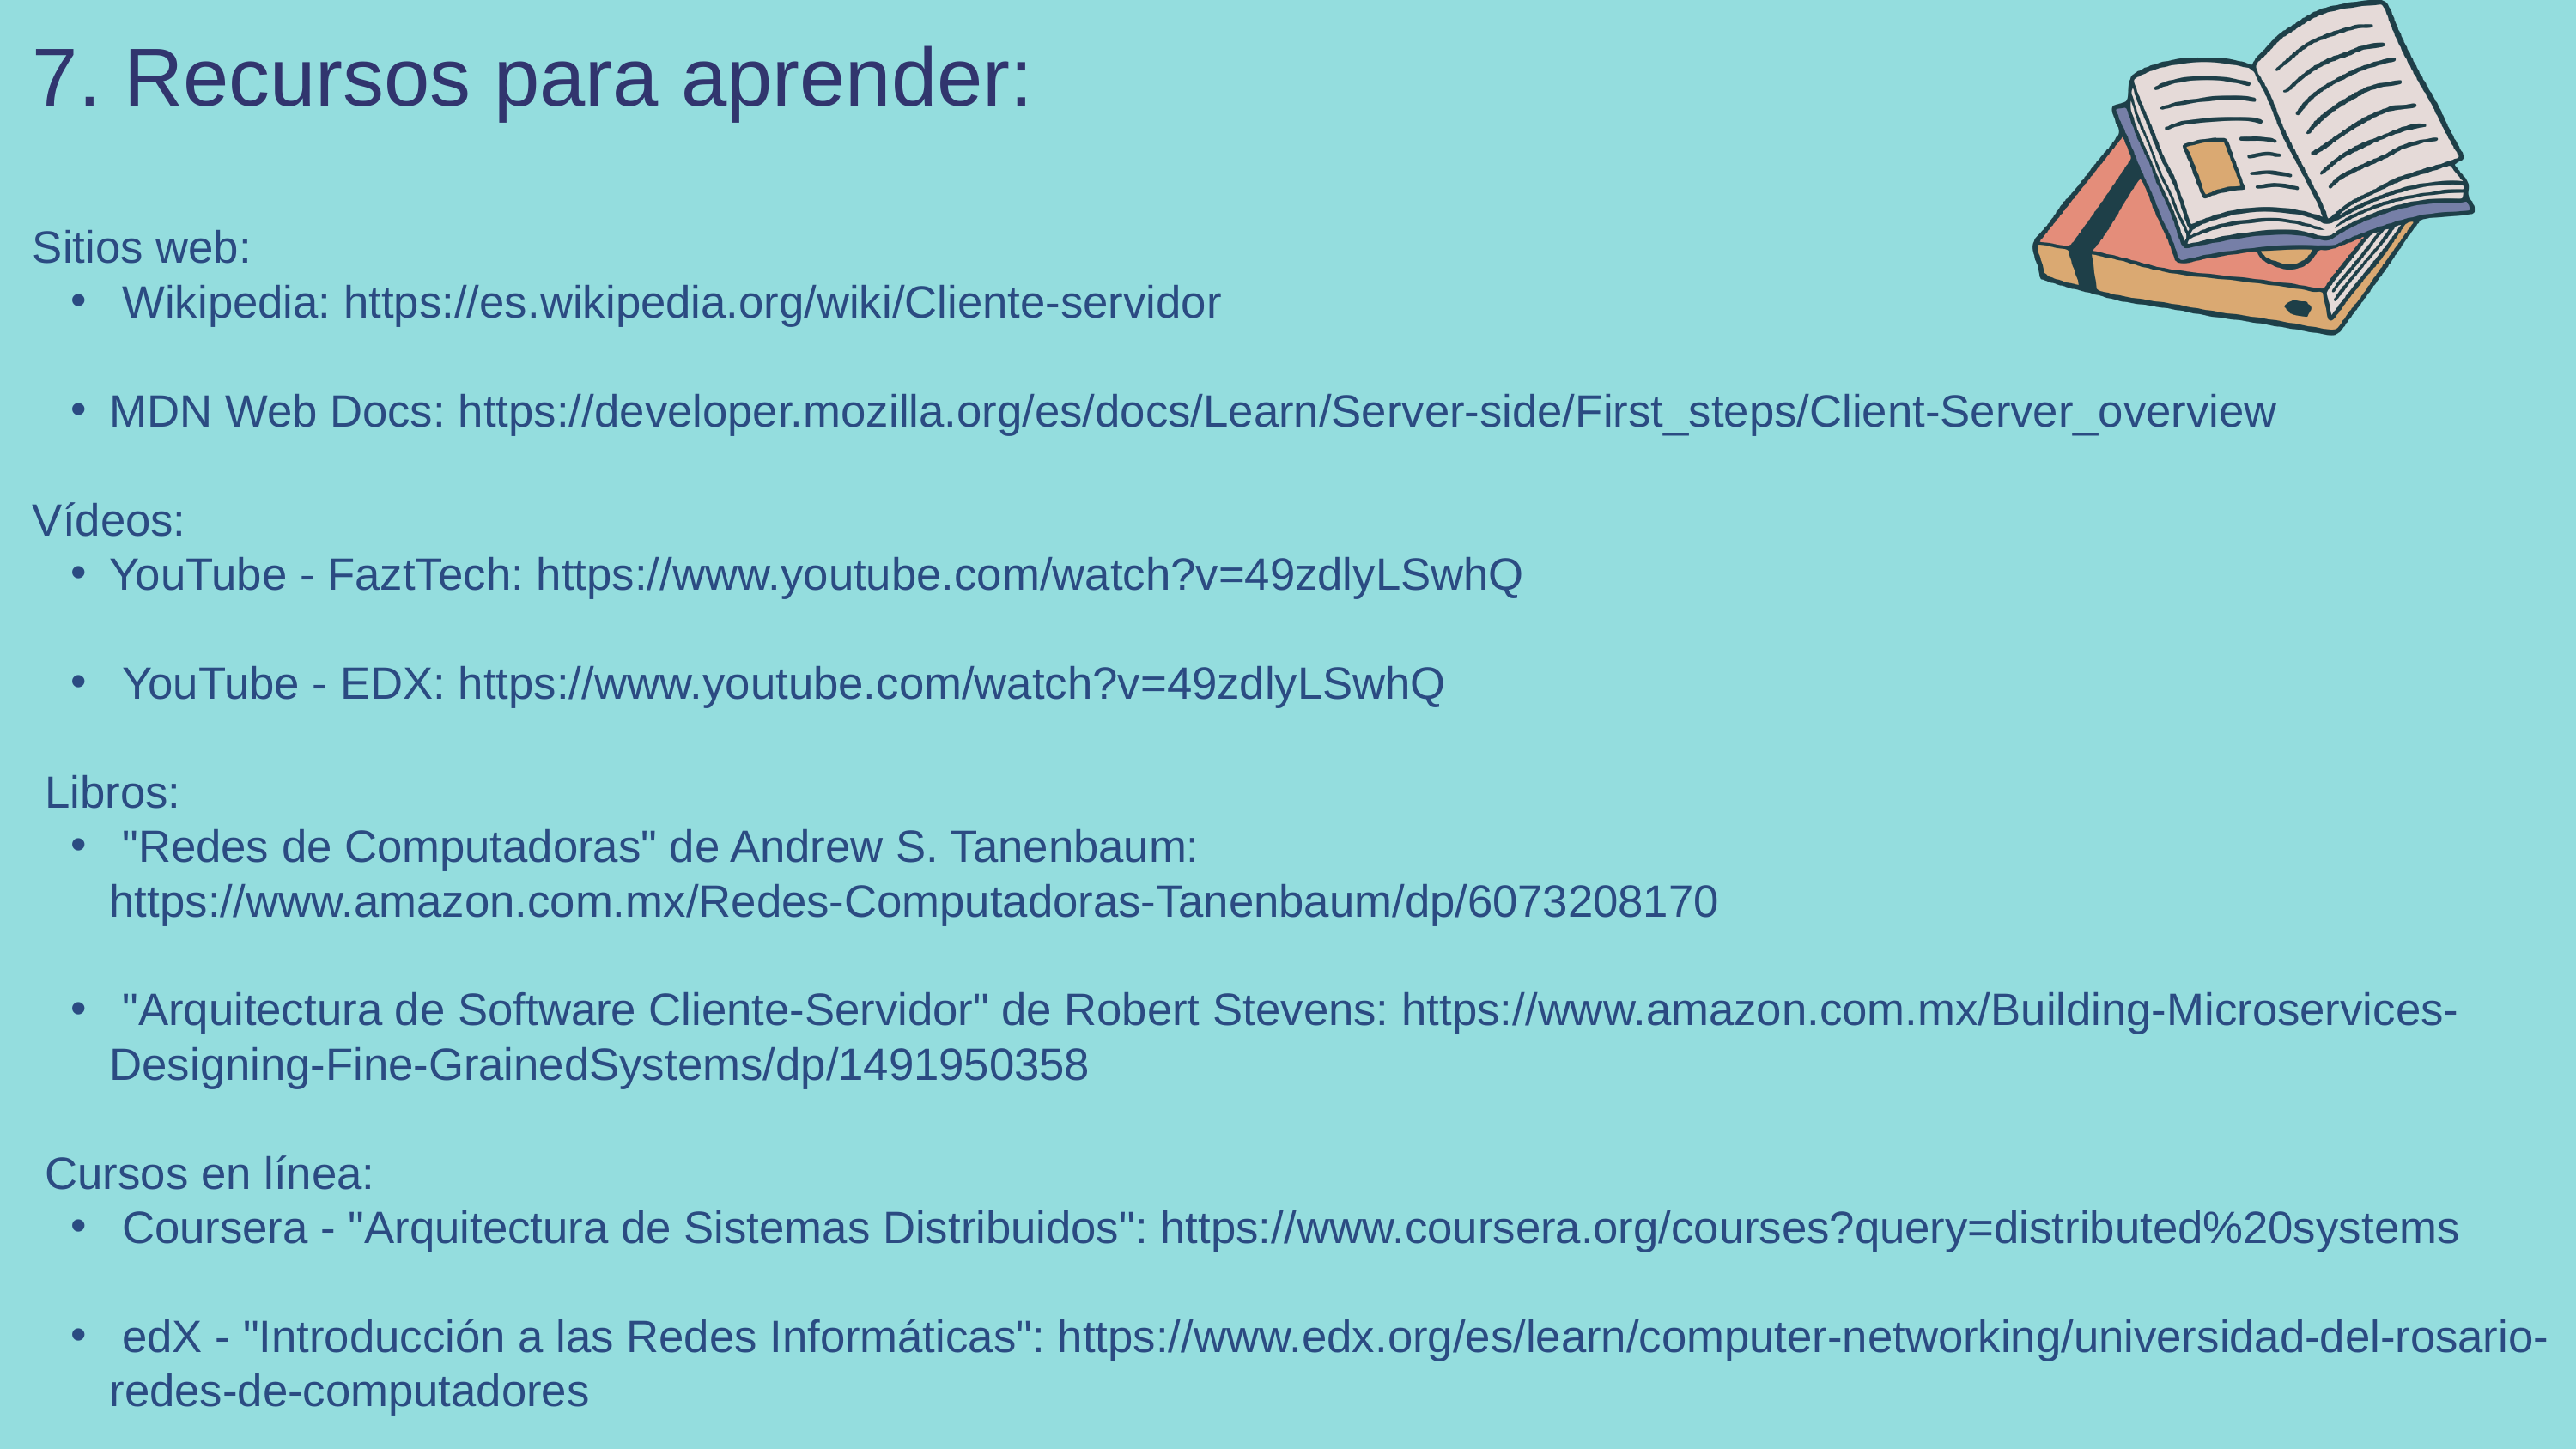

7. Recursos para aprender:
Sitios web:
 Wikipedia: https://es.wikipedia.org/wiki/Cliente-servidor

MDN Web Docs: https://developer.mozilla.org/es/docs/Learn/Server-side/First_steps/Client-Server_overview

Vídeos:
YouTube - FaztTech: https://www.youtube.com/watch?v=49zdlyLSwhQ

 YouTube - EDX: https://www.youtube.com/watch?v=49zdlyLSwhQ

 Libros:
 "Redes de Computadoras" de Andrew S. Tanenbaum: https://www.amazon.com.mx/Redes-Computadoras-Tanenbaum/dp/6073208170

 "Arquitectura de Software Cliente-Servidor" de Robert Stevens: https://www.amazon.com.mx/Building-Microservices-Designing-Fine-GrainedSystems/dp/1491950358

 Cursos en línea:
 Coursera - "Arquitectura de Sistemas Distribuidos": https://www.coursera.org/courses?query=distributed%20systems

 edX - "Introducción a las Redes Informáticas": https://www.edx.org/es/learn/computer-networking/universidad-del-rosario-redes-de-computadores